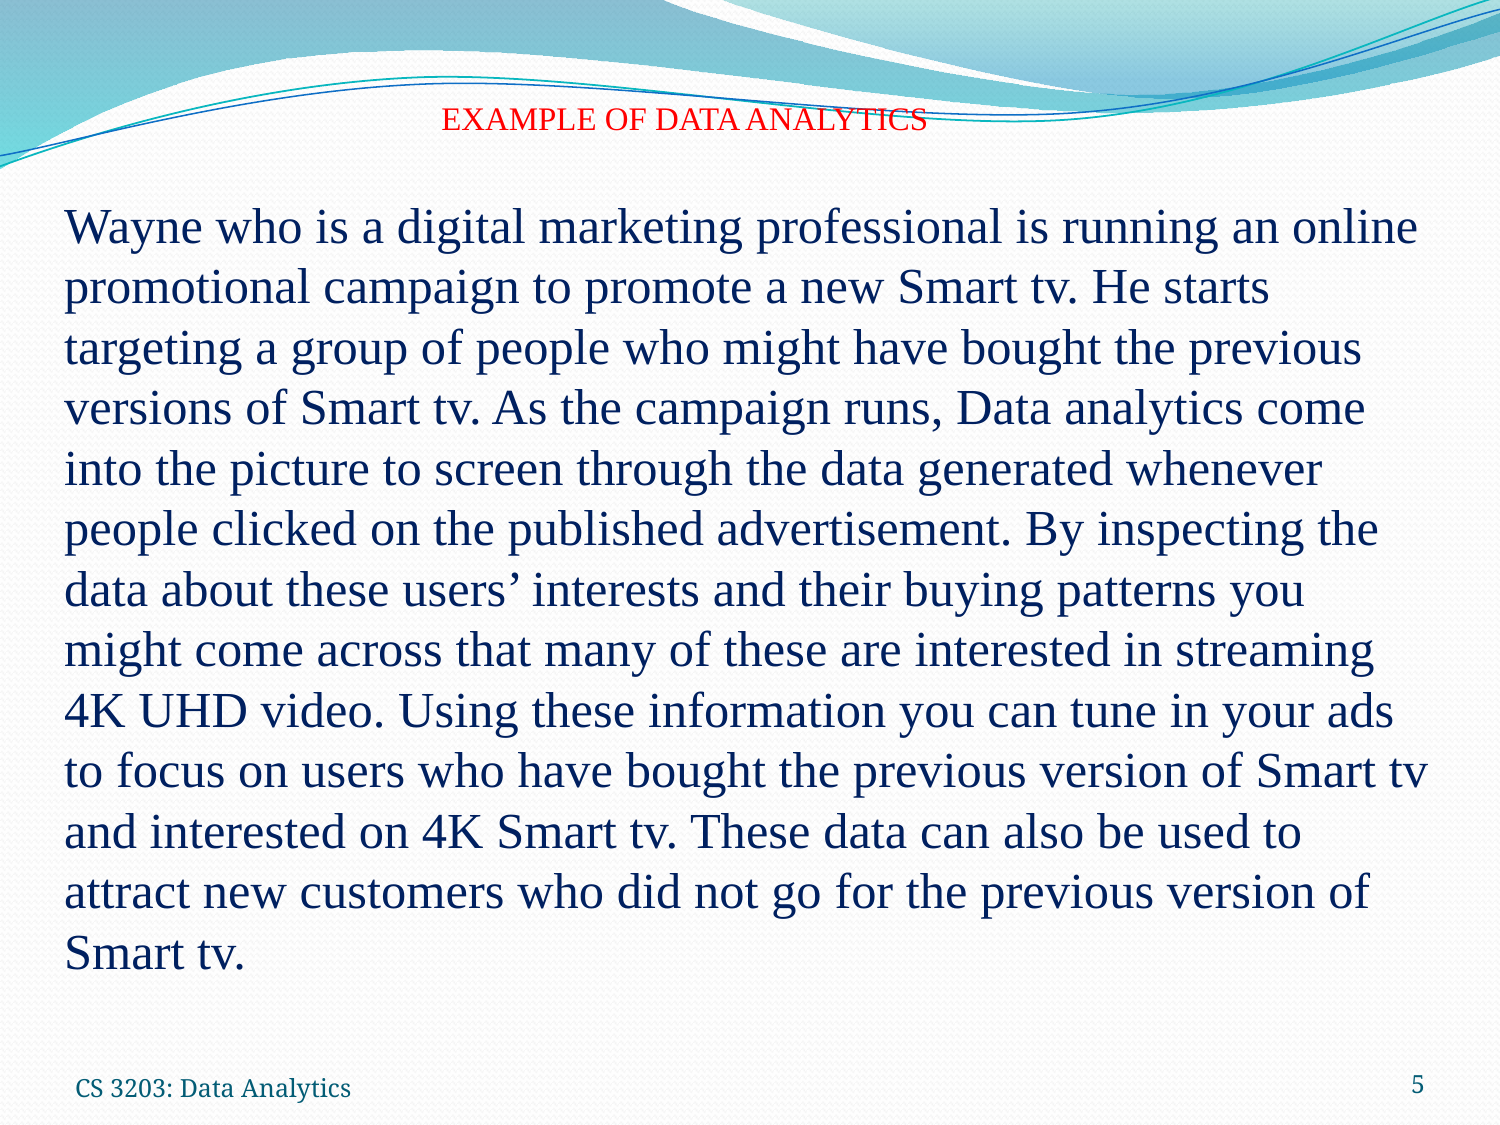

EXAMPLE OF DATA ANALYTICS

Wayne who is a digital marketing professional is running an online promotional campaign to promote a new Smart tv. He starts targeting a group of people who might have bought the previous versions of Smart tv. As the campaign runs, Data analytics come into the picture to screen through the data generated whenever people clicked on the published advertisement. By inspecting the data about these users’ interests and their buying patterns you might come across that many of these are interested in streaming 4K UHD video. Using these information you can tune in your ads to focus on users who have bought the previous version of Smart tv and interested on 4K Smart tv. These data can also be used to attract new customers who did not go for the previous version of Smart tv.

CS 3203: Data Analytics
5